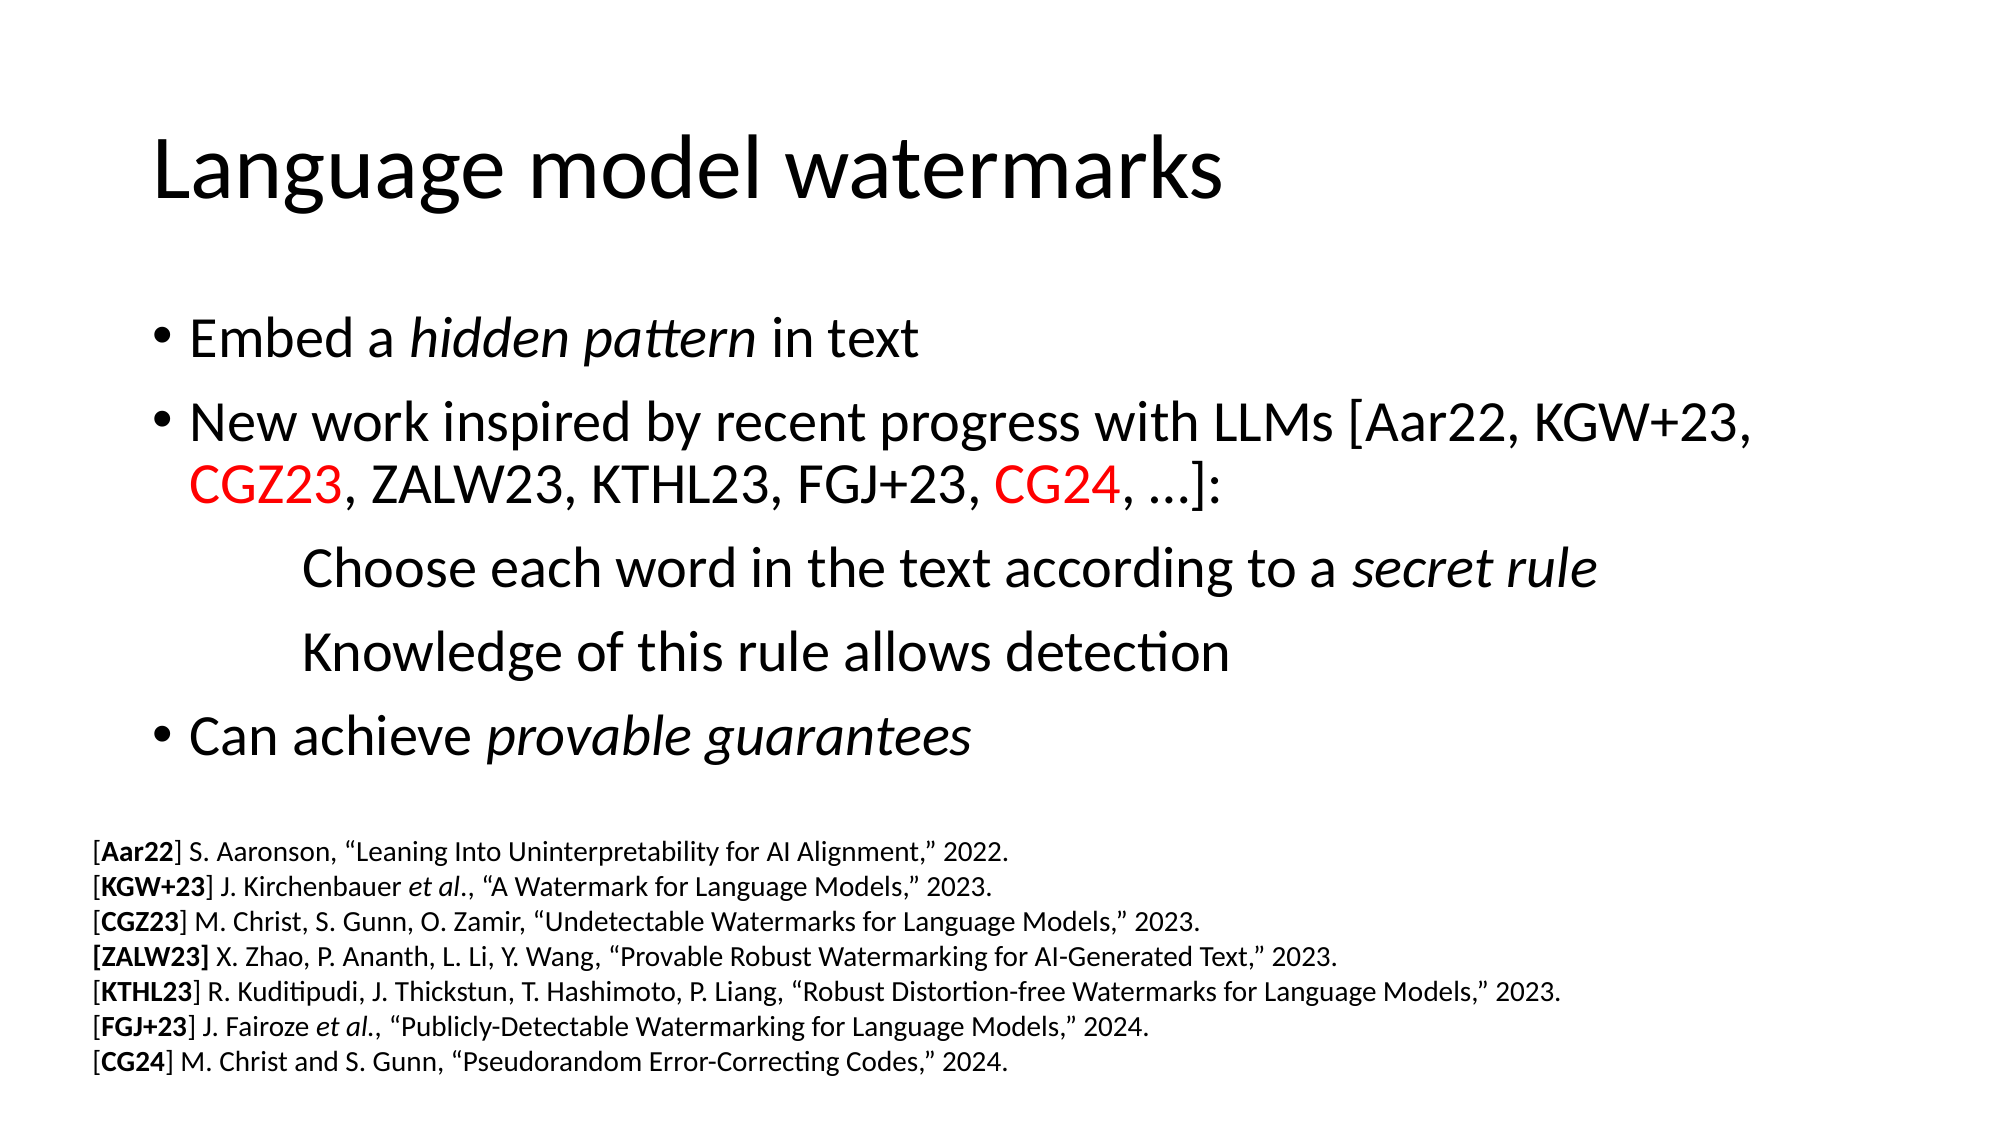

# Language model watermarks
Embed a hidden pattern in text
New work inspired by recent progress with LLMs [Aar22, KGW+23, CGZ23, ZALW23, KTHL23, FGJ+23, CG24, …]:
	Choose each word in the text according to a secret rule
	Knowledge of this rule allows detection
Can achieve provable guarantees
[Aar22] S. Aaronson, “Leaning Into Uninterpretability for AI Alignment,” 2022.
[KGW+23] J. Kirchenbauer et al., “A Watermark for Language Models,” 2023.
[CGZ23] M. Christ, S. Gunn, O. Zamir, “Undetectable Watermarks for Language Models,” 2023.
[ZALW23] X. Zhao, P. Ananth, L. Li, Y. Wang, “Provable Robust Watermarking for AI-Generated Text,” 2023.
[KTHL23] R. Kuditipudi, J. Thickstun, T. Hashimoto, P. Liang, “Robust Distortion-free Watermarks for Language Models,” 2023.
[FGJ+23] J. Fairoze et al., “Publicly-Detectable Watermarking for Language Models,” 2024.
[CG24] M. Christ and S. Gunn, “Pseudorandom Error-Correcting Codes,” 2024.